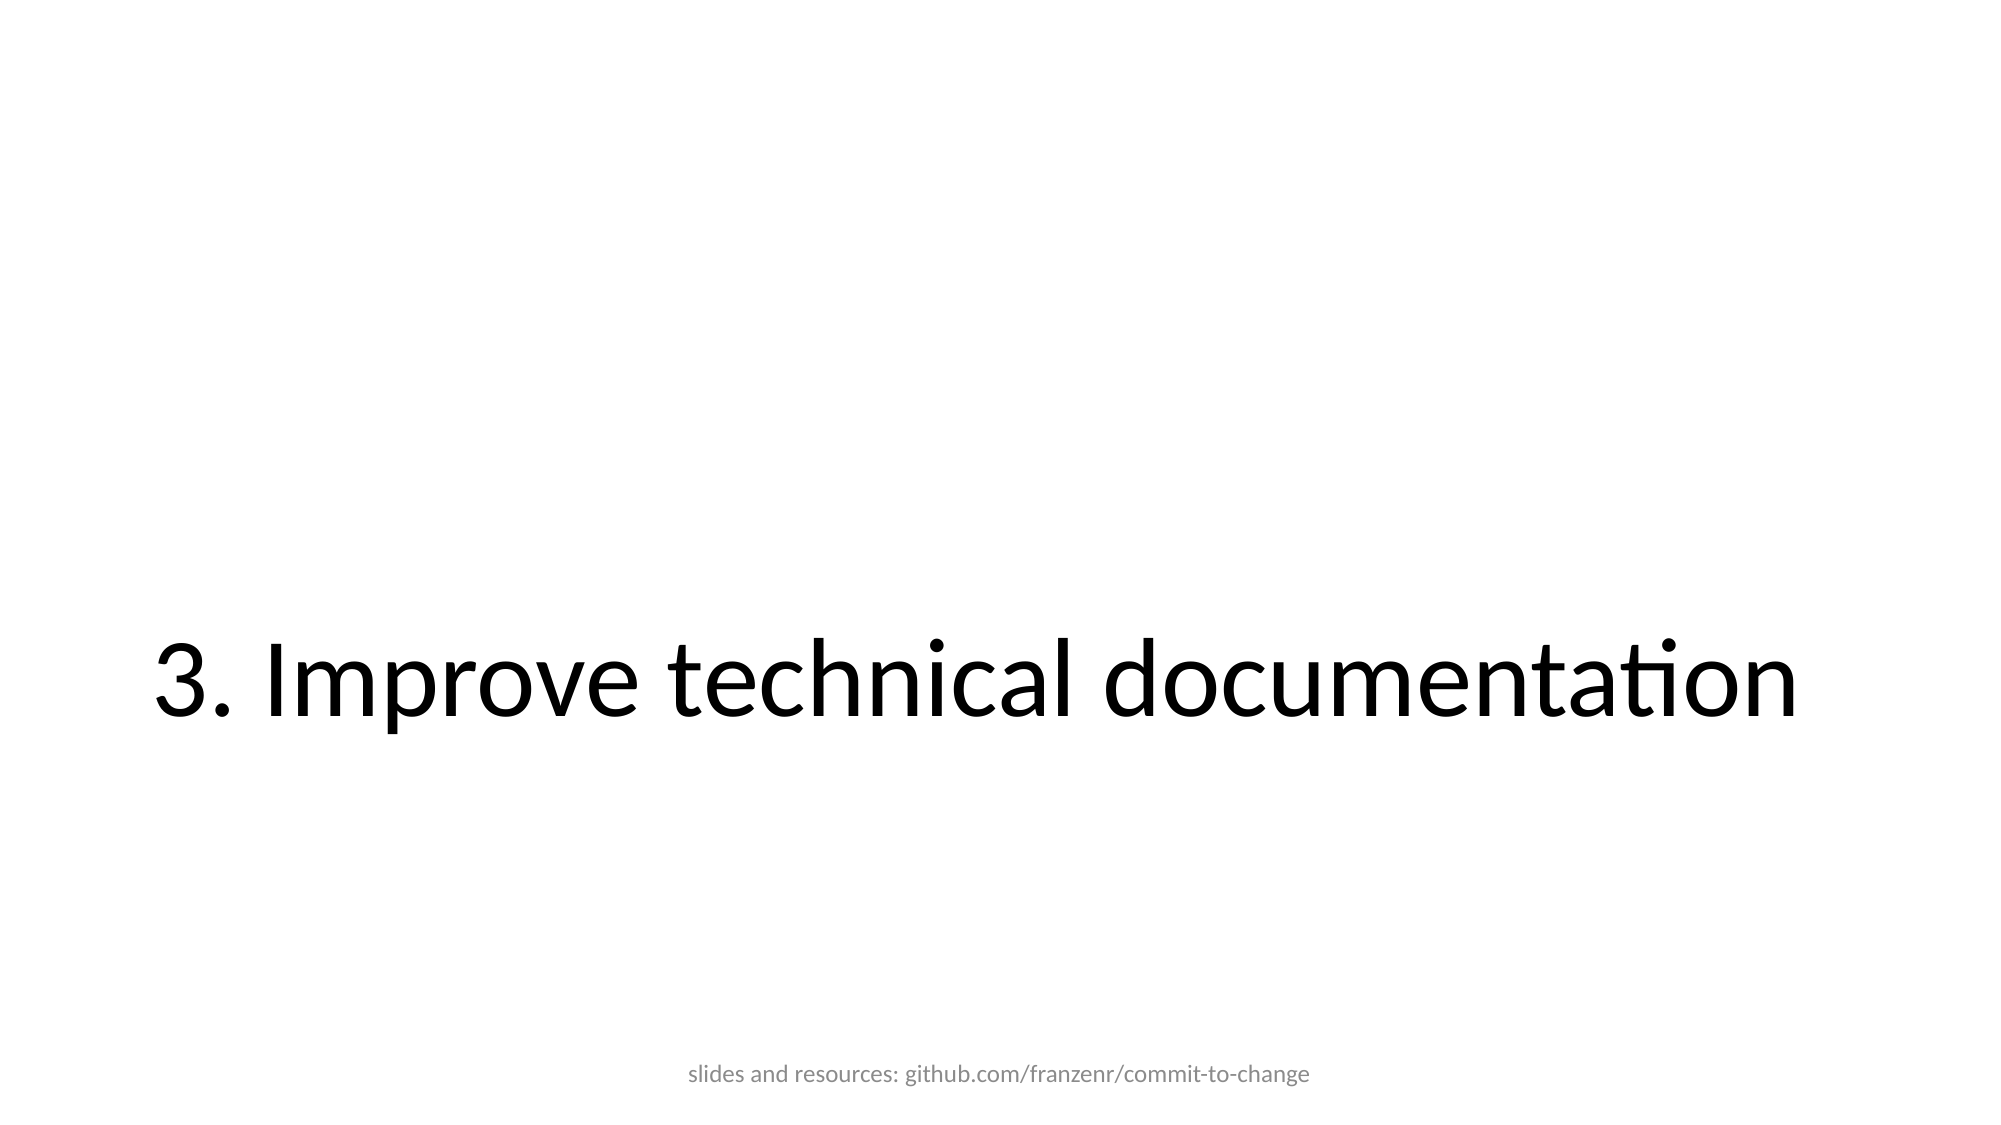

# 3. Improve technical documentation
slides and resources: github.com/franzenr/commit-to-change